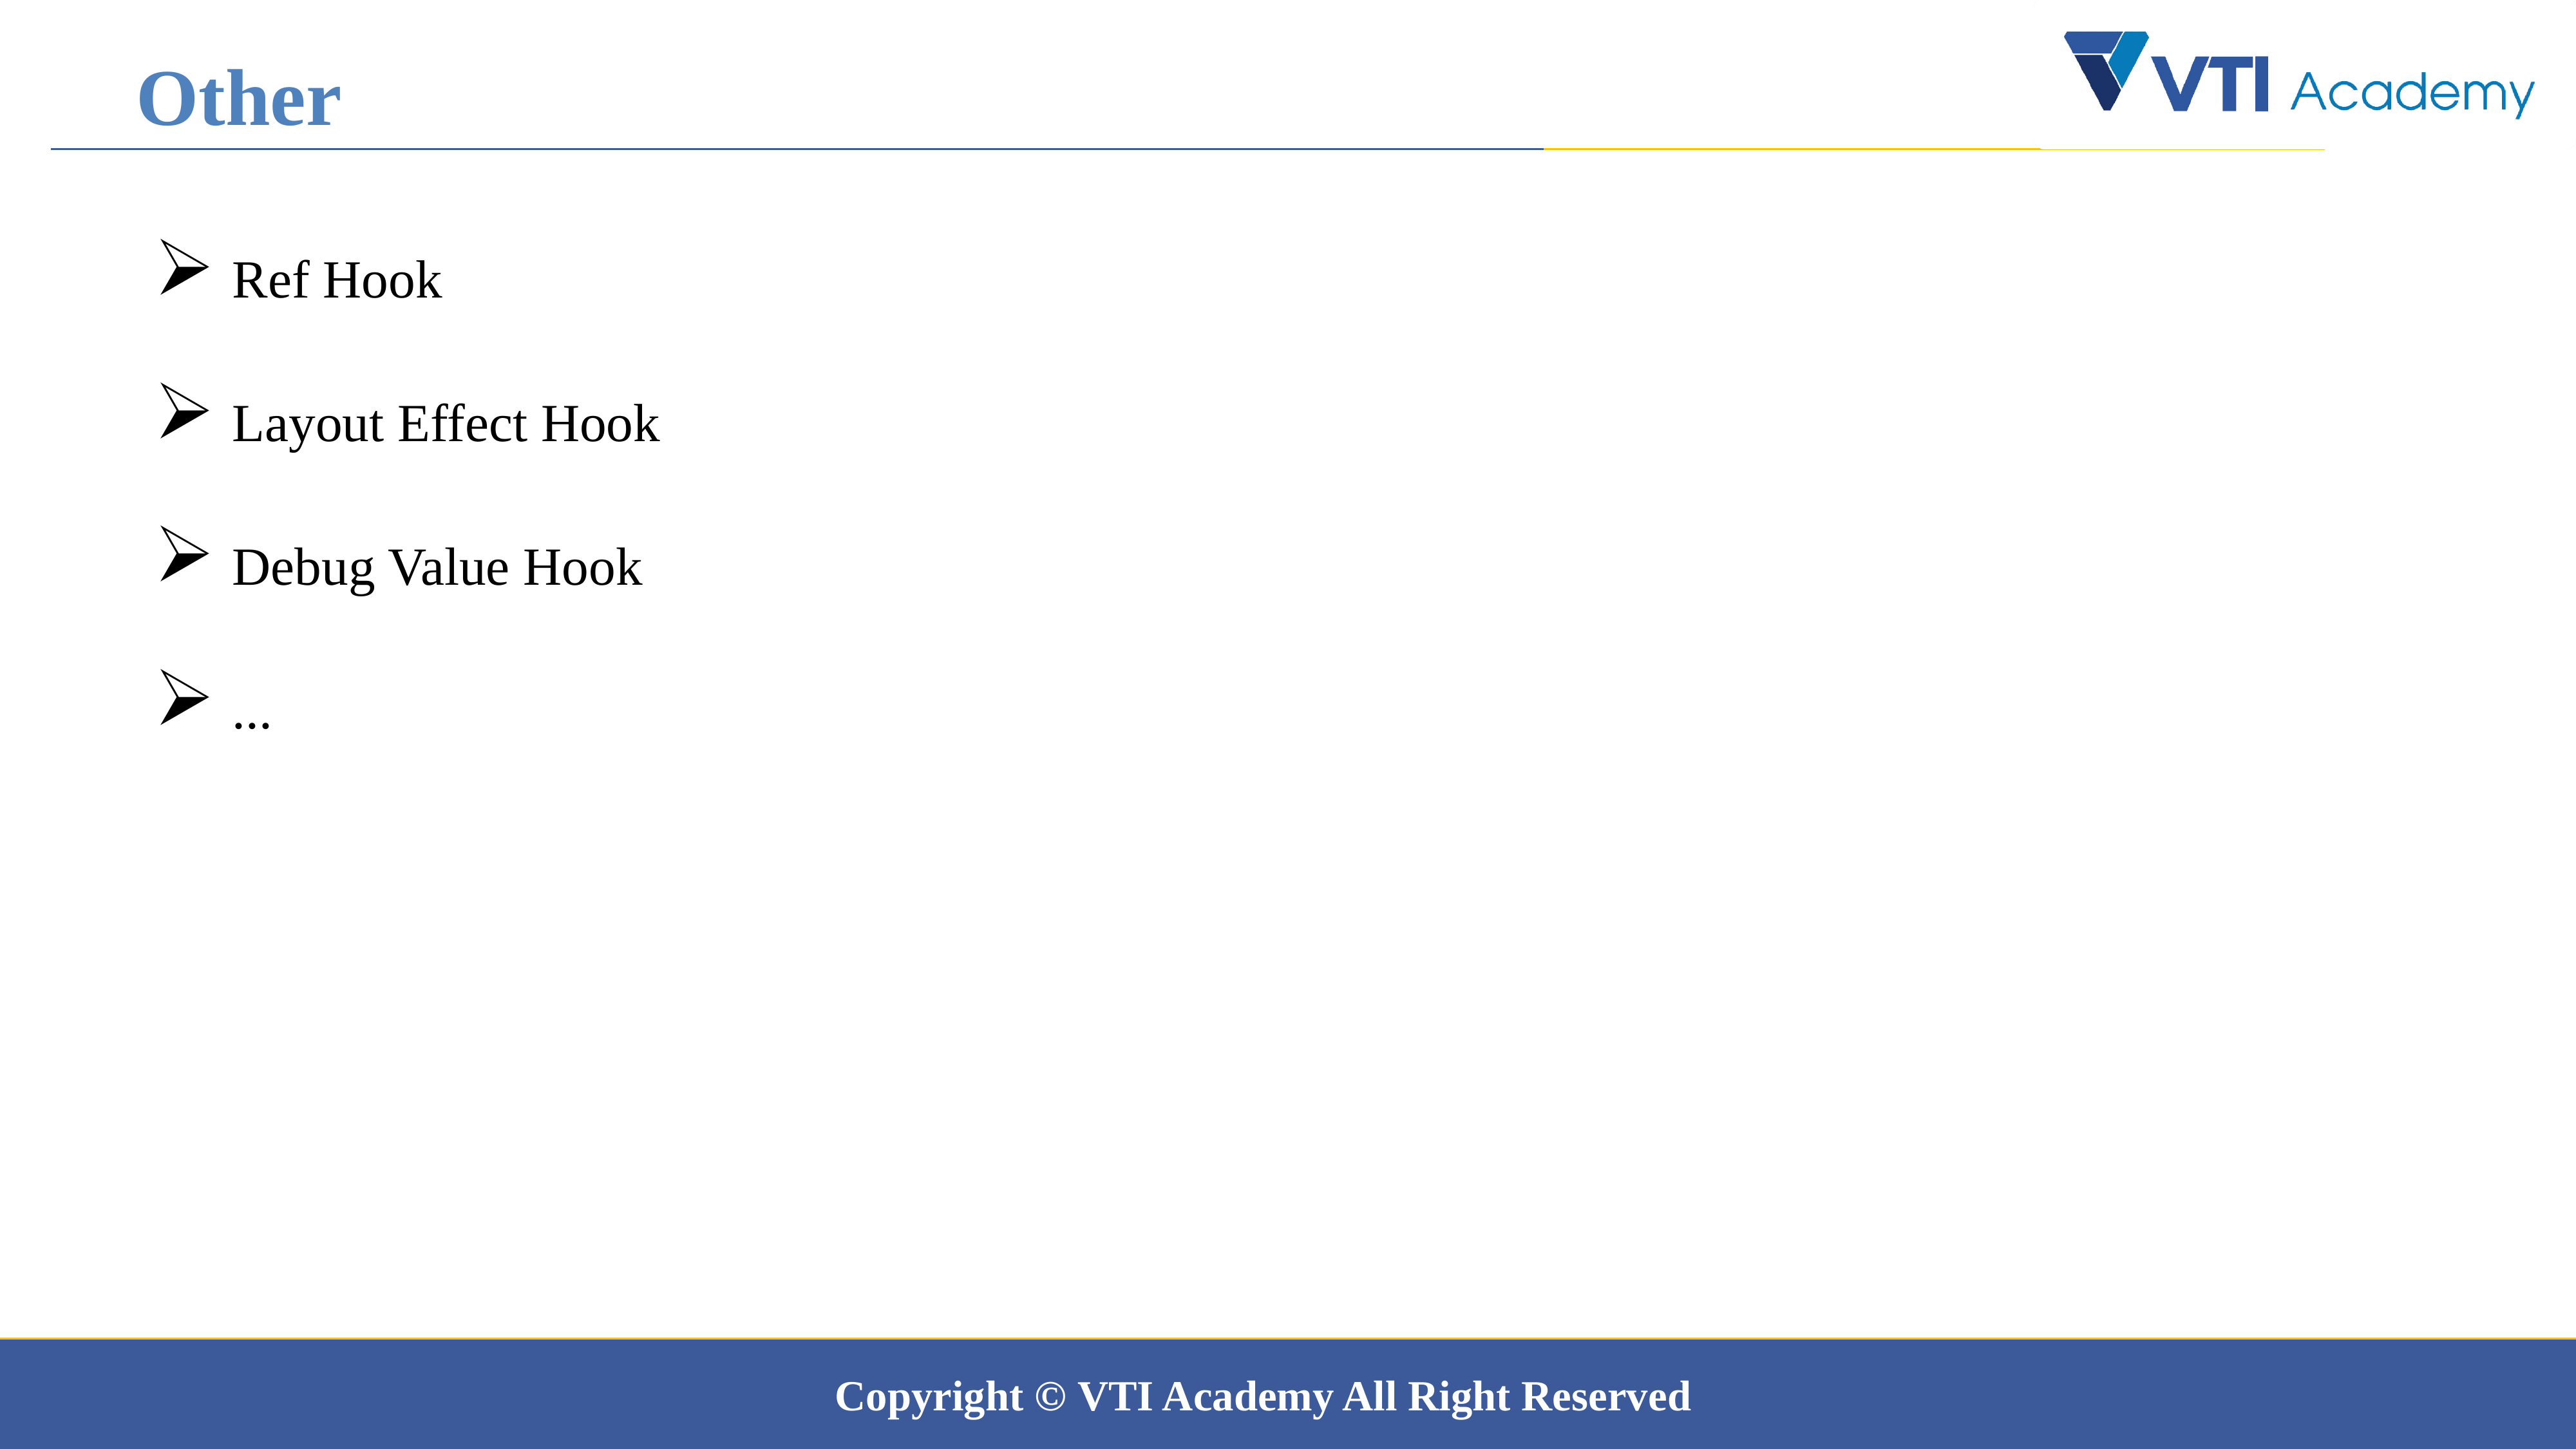

Other
 Ref Hook
 Layout Effect Hook
 Debug Value Hook
 ...